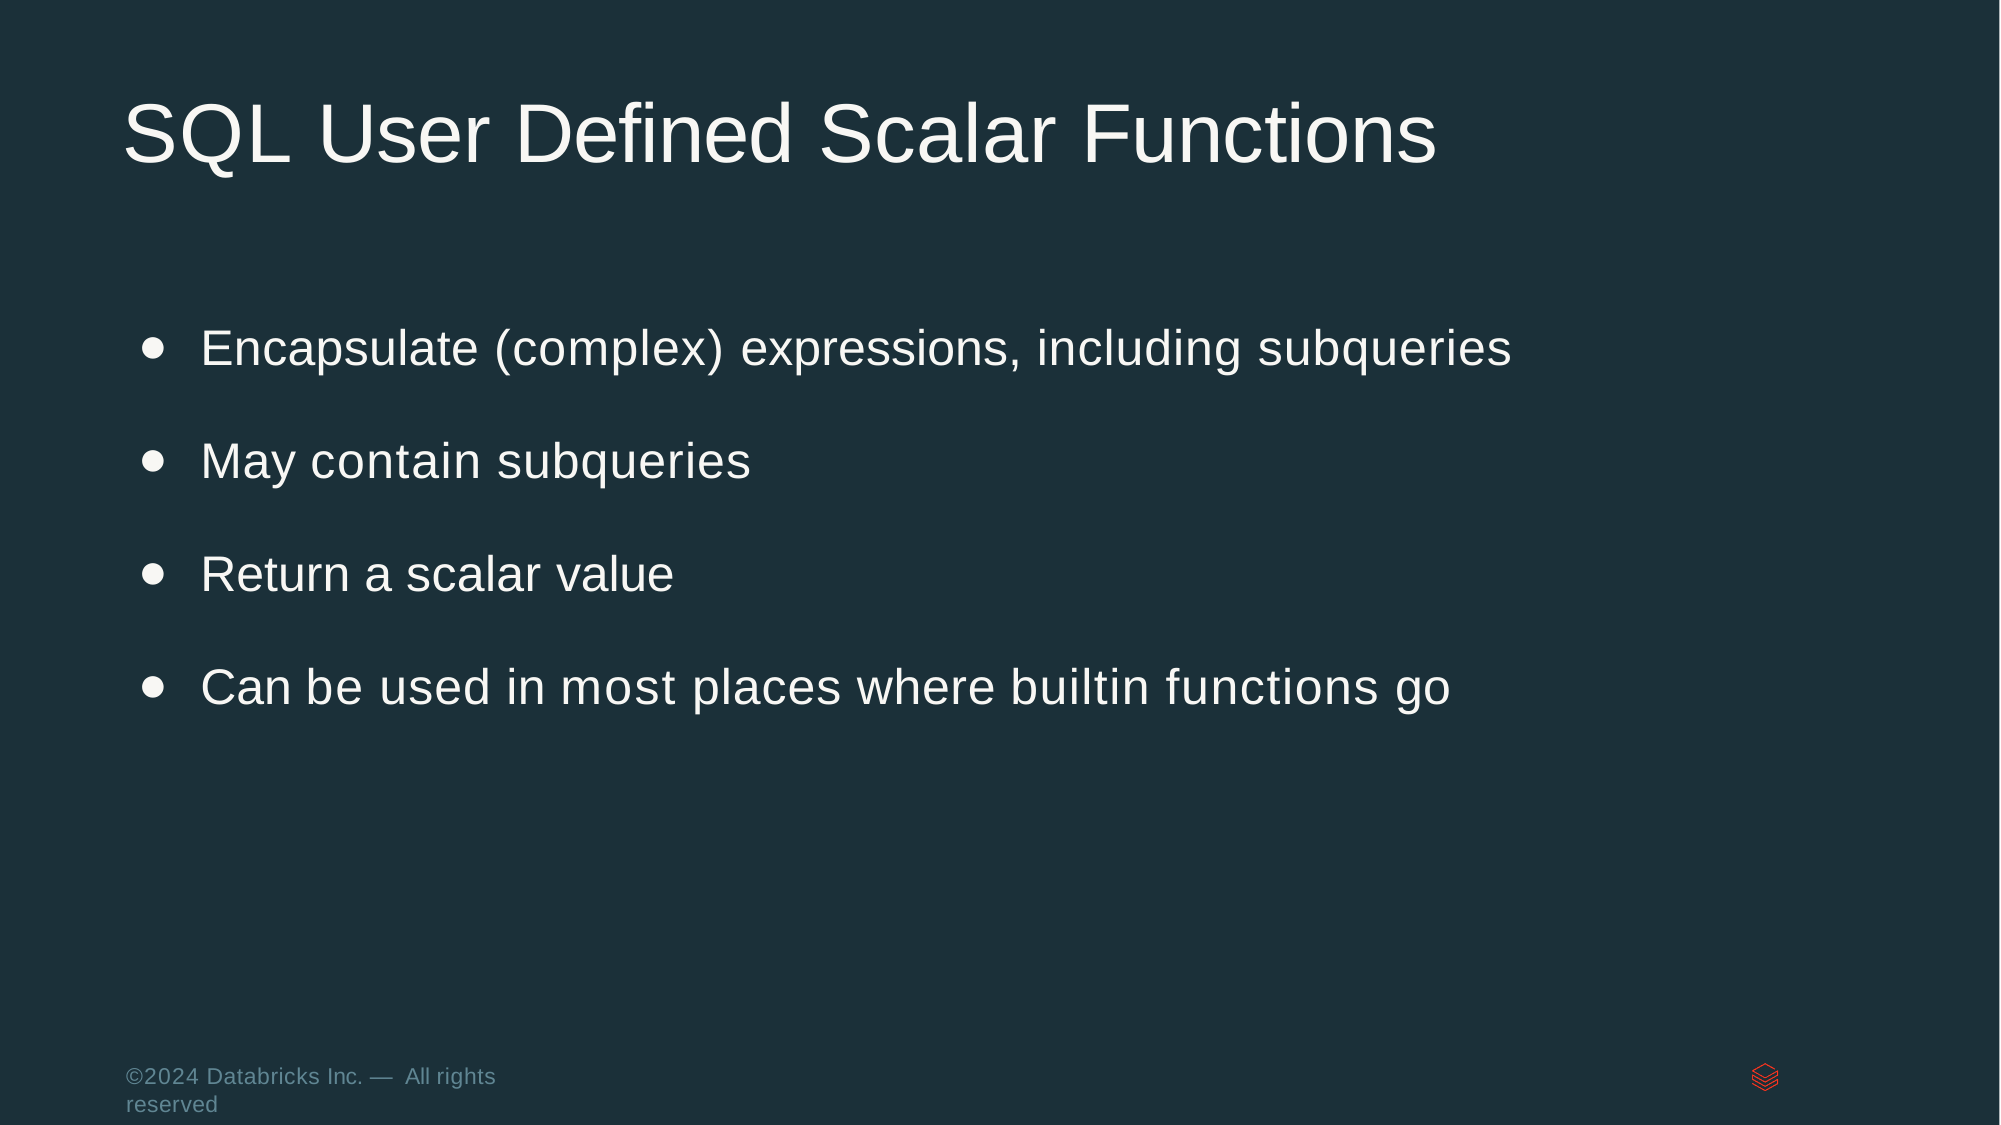

# SQL User Defined Scalar Functions
Encapsulate (complex) expressions, including subqueries
May contain subqueries
Return a scalar value
Can be used in most places where builtin functions go
©2024 Databricks Inc. — All rights reserved